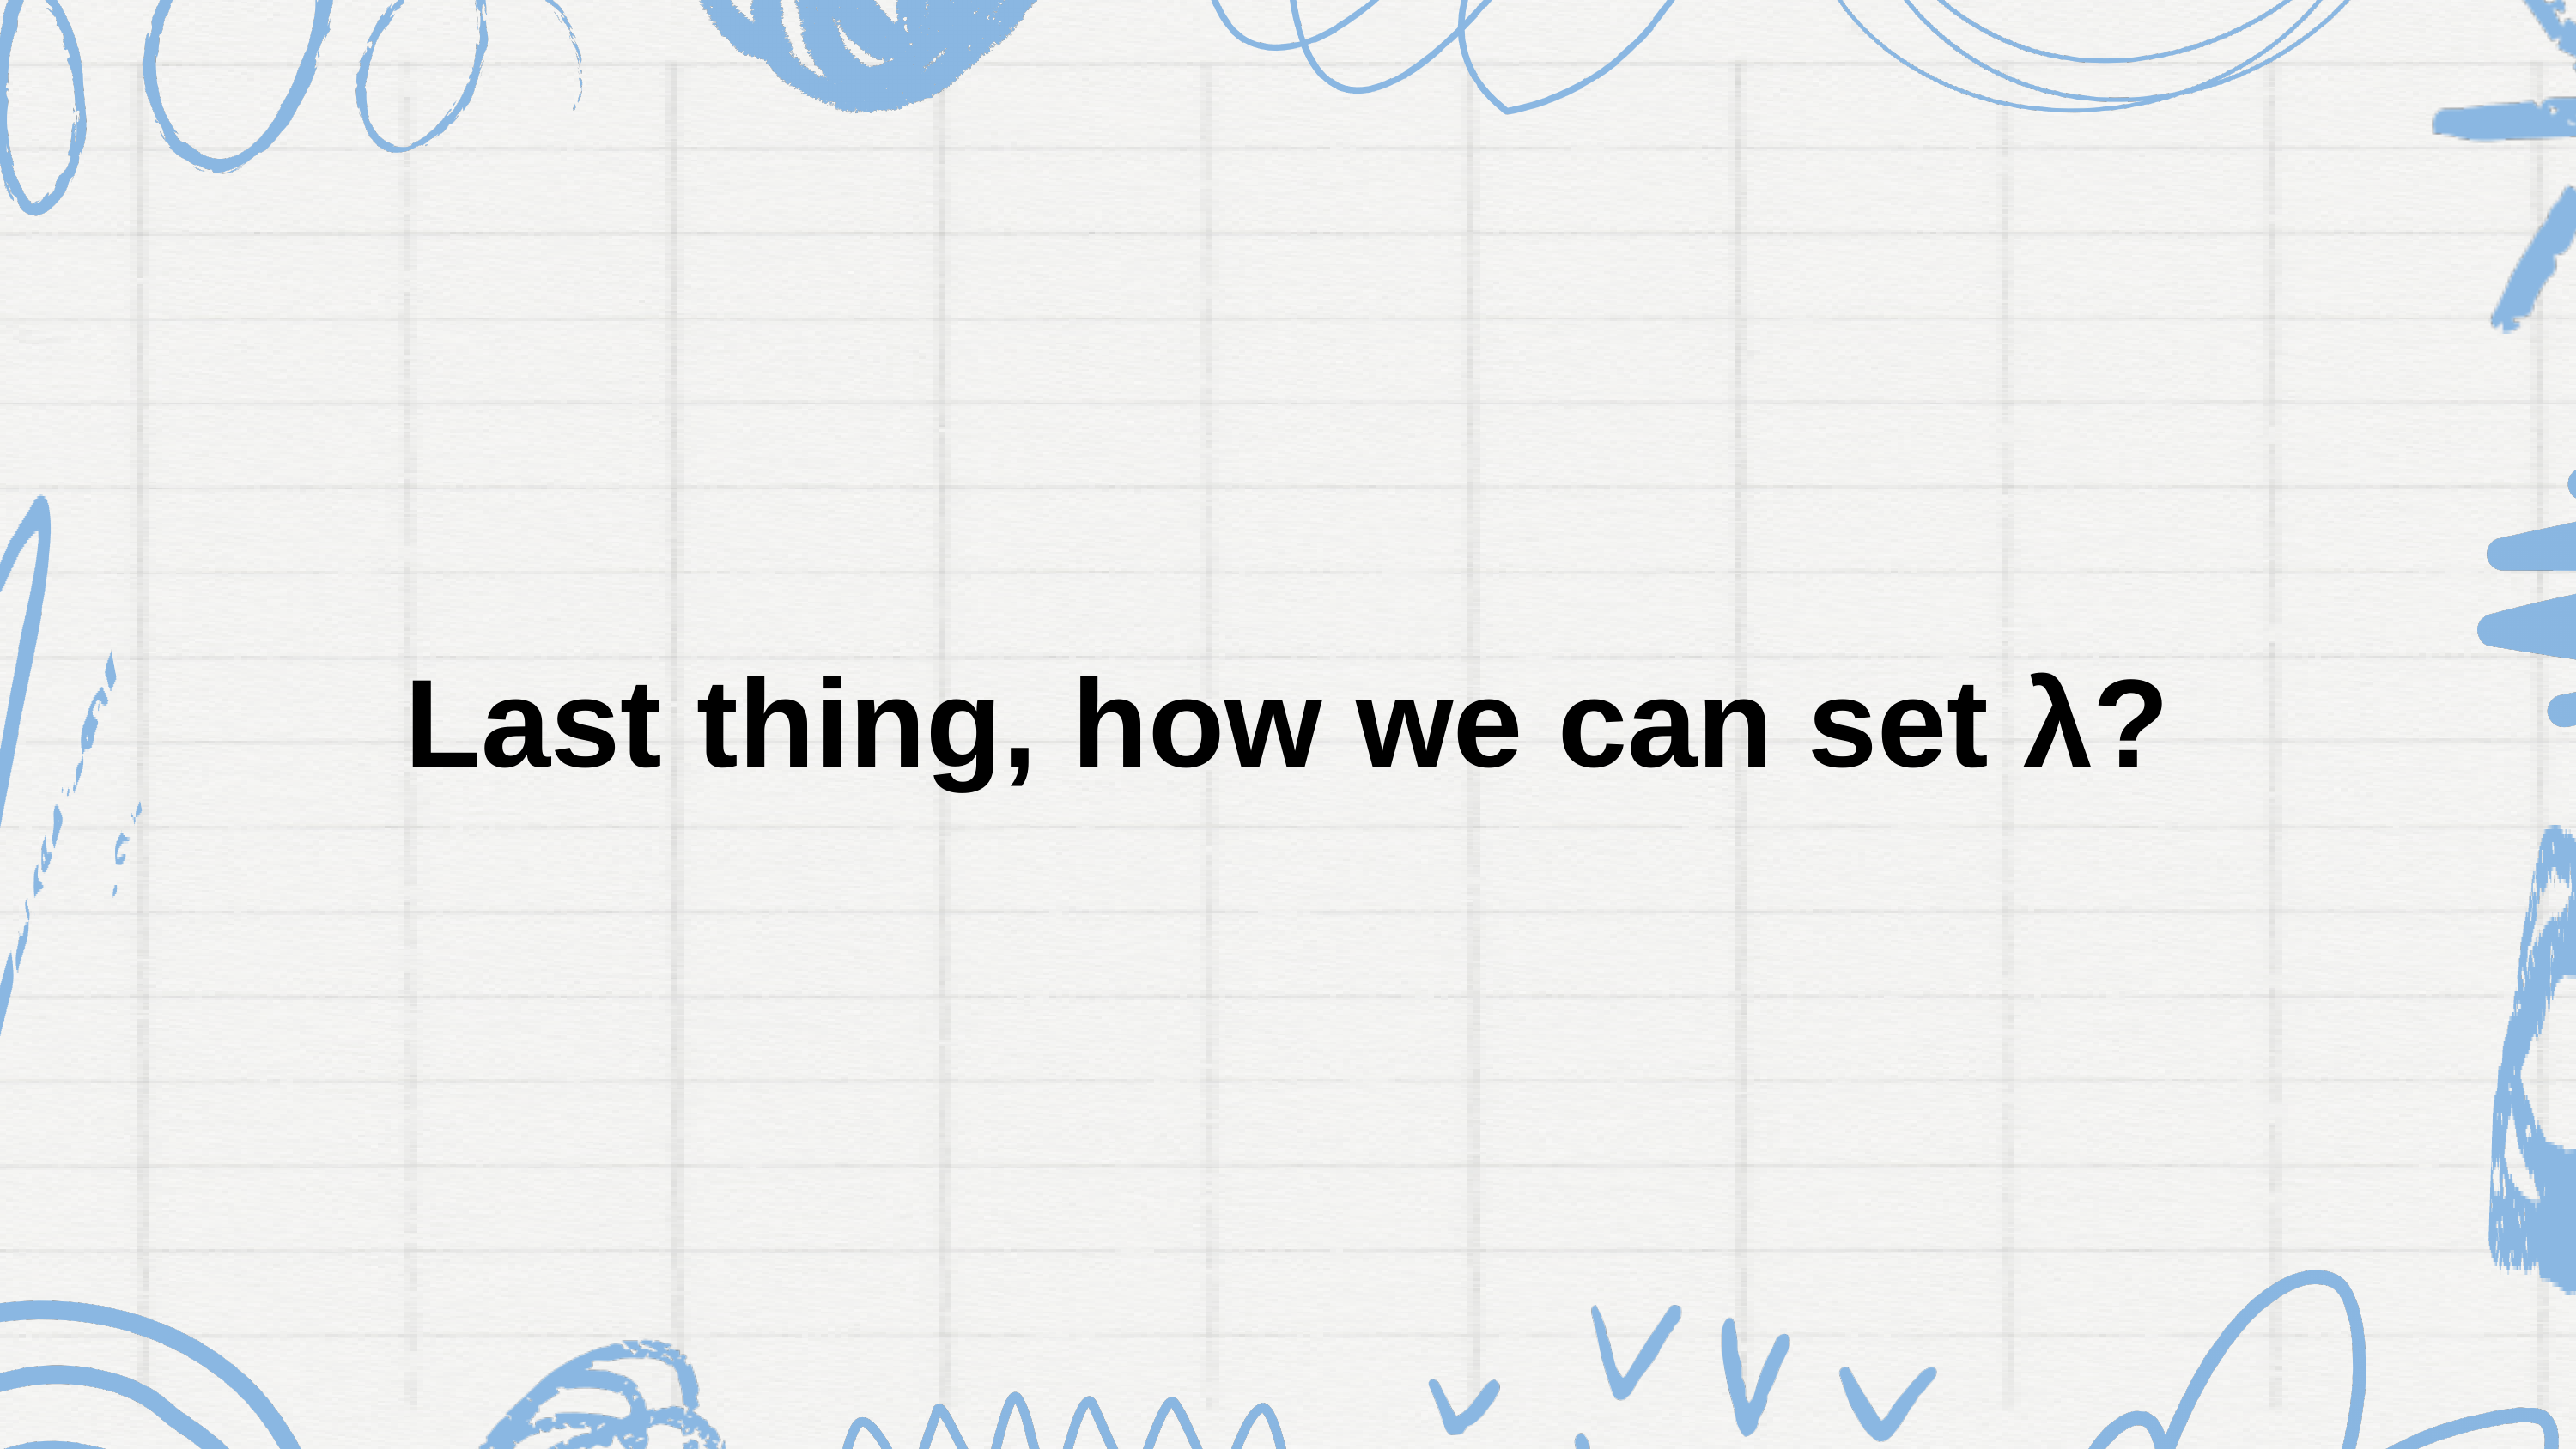

Last thing, how we can set λ?